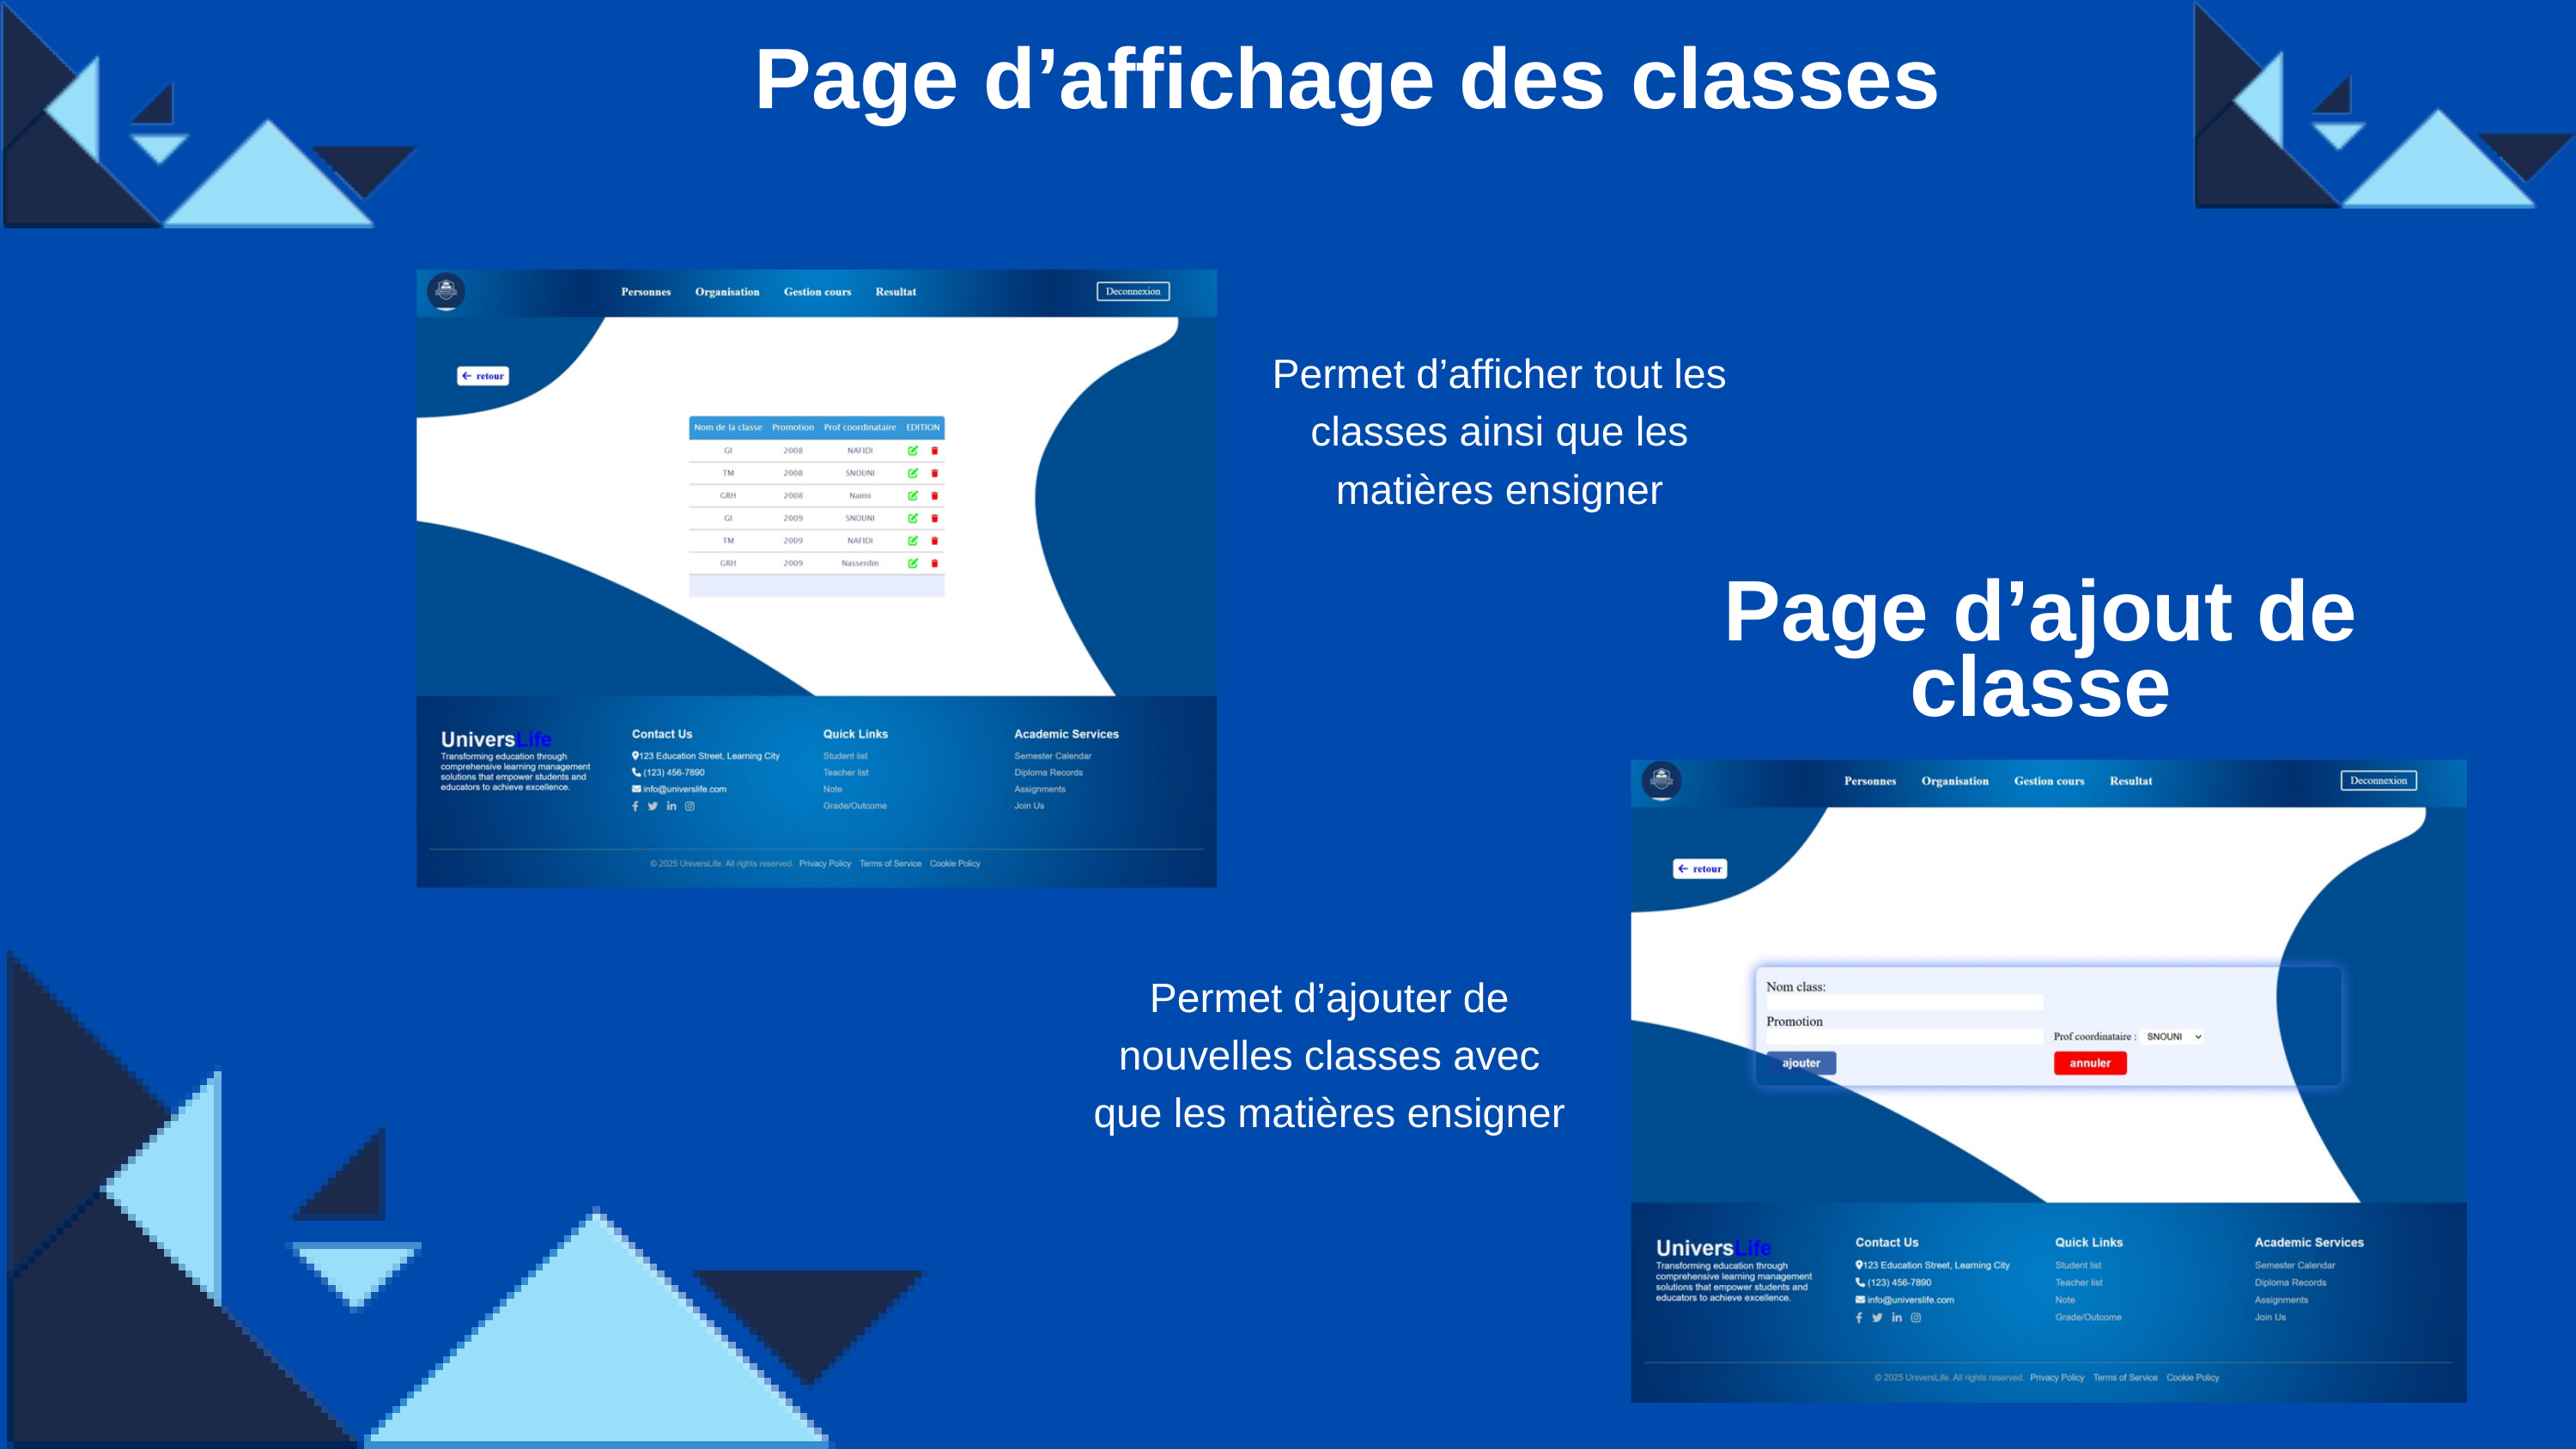

Page d’affichage des classes

Permet d’afficher tout les classes ainsi que les matières ensigner
Page d’ajout de classe

Permet d’ajouter de nouvelles classes avec que les matières ensigner